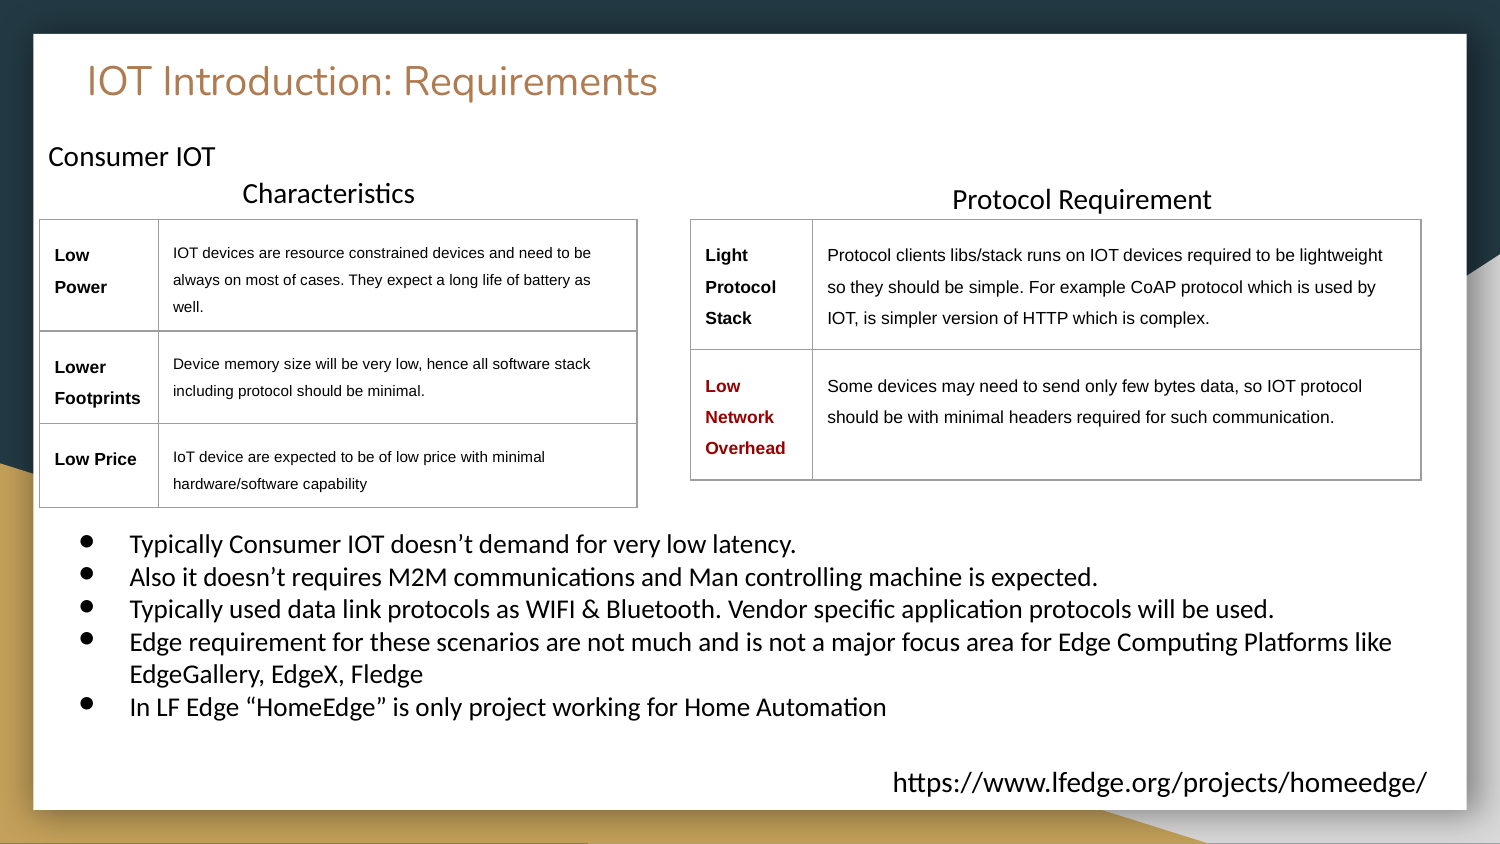

# IOT Introduction: Requirements
Consumer IOT
Characteristics
Protocol Requirement
| Low Power | IOT devices are resource constrained devices and need to be always on most of cases. They expect a long life of battery as well. |
| --- | --- |
| Lower Footprints | Device memory size will be very low, hence all software stack including protocol should be minimal. |
| Low Price | IoT device are expected to be of low price with minimal hardware/software capability |
| Light Protocol Stack | Protocol clients libs/stack runs on IOT devices required to be lightweight so they should be simple. For example CoAP protocol which is used by IOT, is simpler version of HTTP which is complex. |
| --- | --- |
| Low Network Overhead | Some devices may need to send only few bytes data, so IOT protocol should be with minimal headers required for such communication. |
Typically Consumer IOT doesn’t demand for very low latency.
Also it doesn’t requires M2M communications and Man controlling machine is expected.
Typically used data link protocols as WIFI & Bluetooth. Vendor specific application protocols will be used.
Edge requirement for these scenarios are not much and is not a major focus area for Edge Computing Platforms like EdgeGallery, EdgeX, Fledge
In LF Edge “HomeEdge” is only project working for Home Automation

https://www.lfedge.org/projects/homeedge/